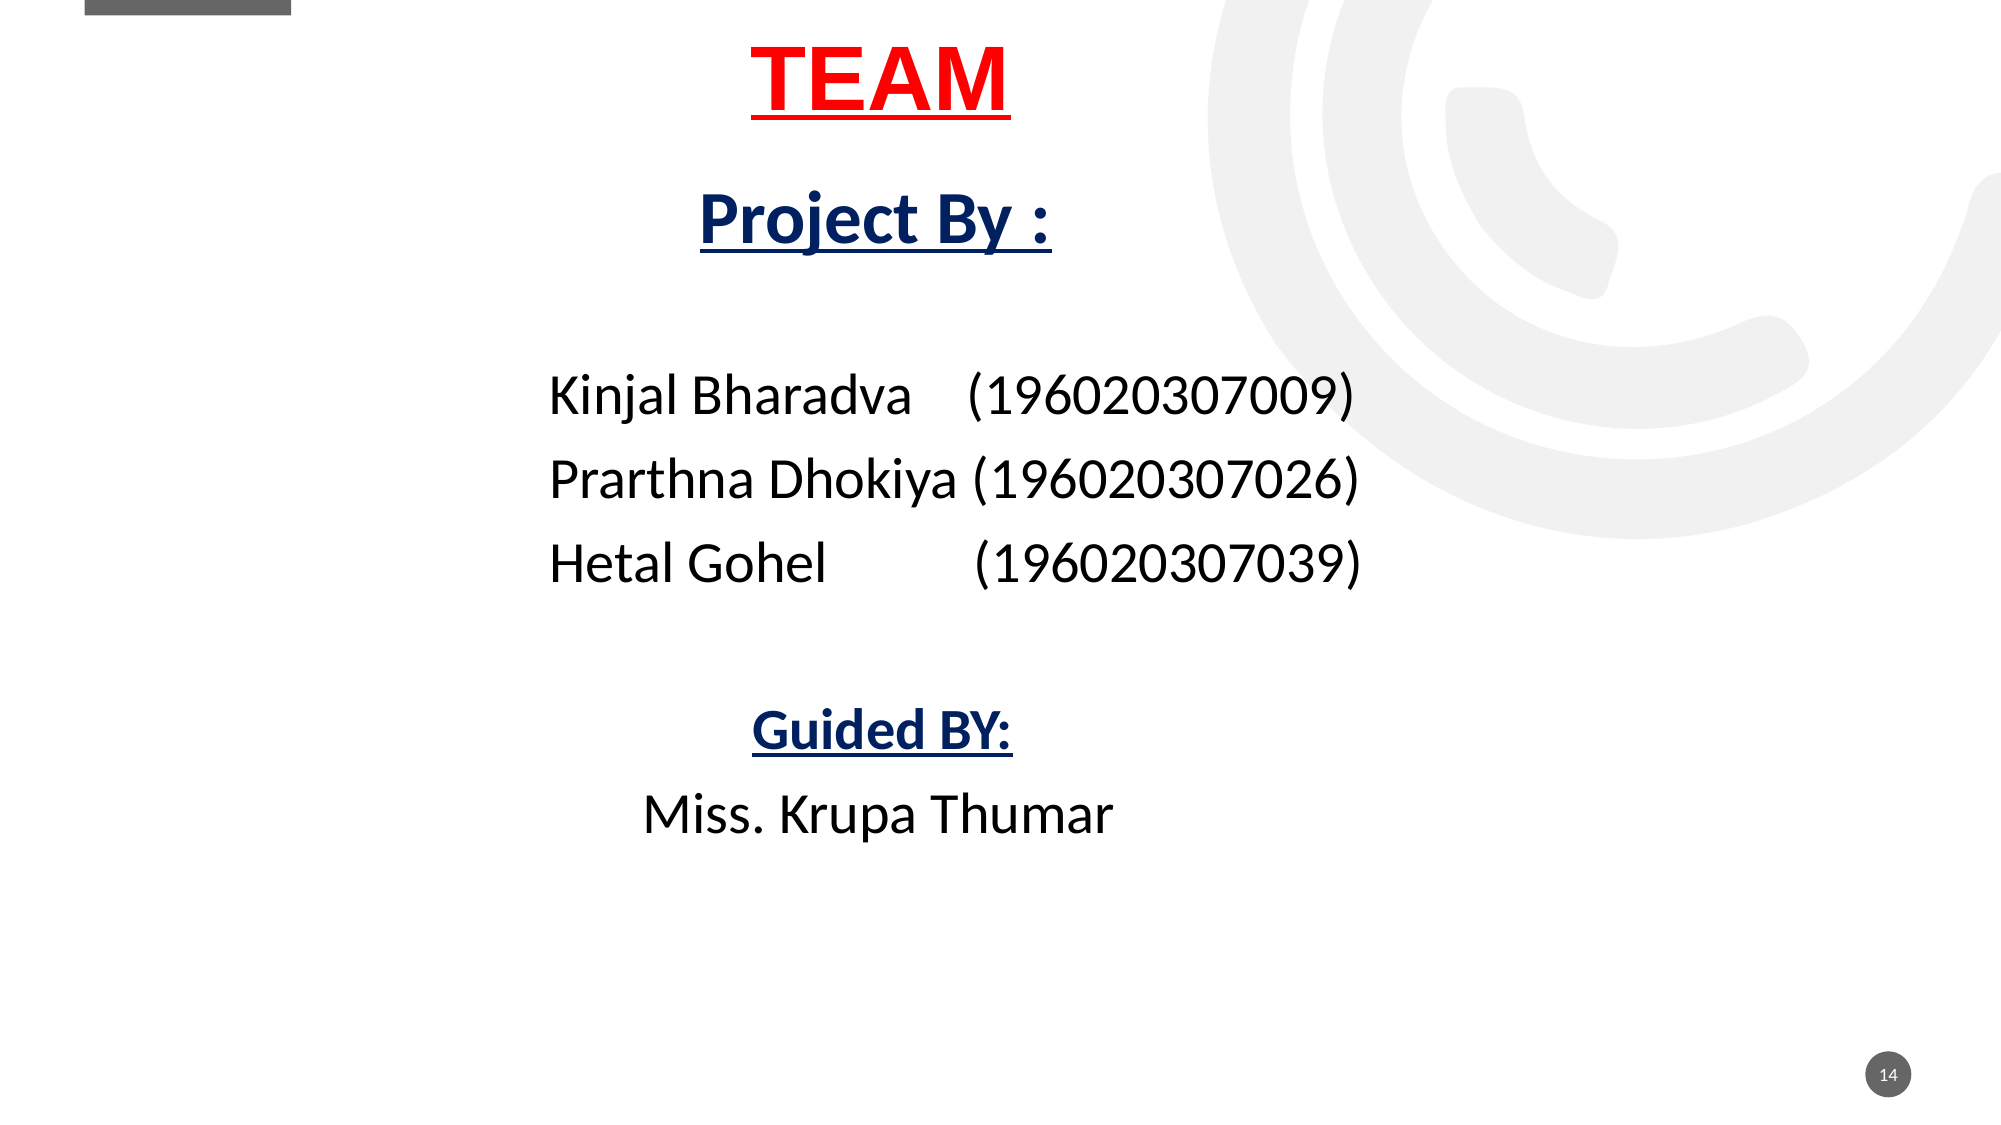

# TEAM
				Project By :

			Kinjal Bharadva    (196020307009)
			Prarthna Dhokiya (196020307026)
			Hetal Gohel           (196020307039)

				    Guided BY:
                                         Miss. Krupa Thumar

14